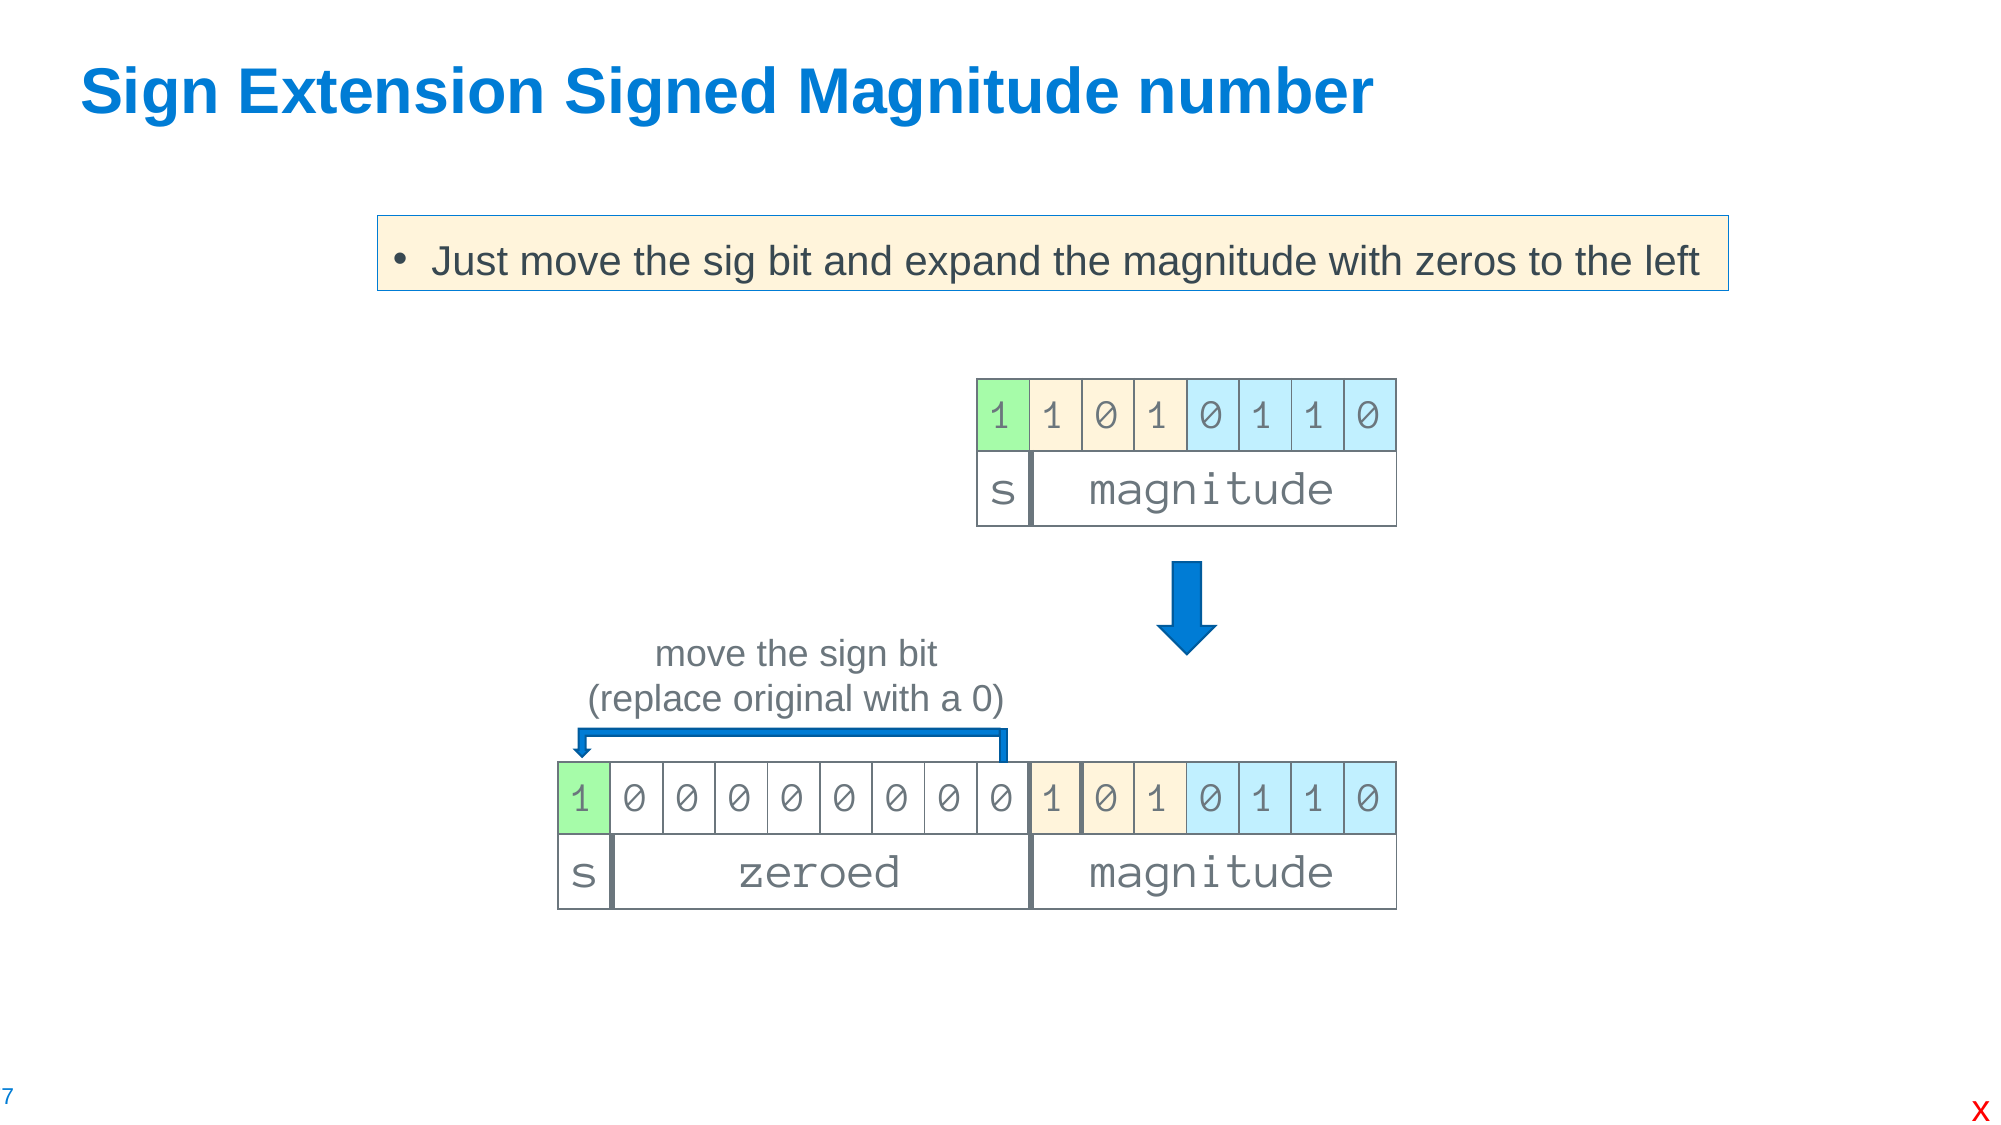

# Sign Extension Signed Magnitude number
Just move the sig bit and expand the magnitude with zeros to the left
| 1 | 1 | 0 | 1 | 0 | 1 | 1 | 0 |
| --- | --- | --- | --- | --- | --- | --- | --- |
| s | magnitude |
| --- | --- |

move the sign bit
(replace original with a 0)

| 1 | 0 | 0 | 0 | 0 | 0 | 0 | 0 | 0 | 1 | 0 | 1 | 0 | 1 | 1 | 0 |
| --- | --- | --- | --- | --- | --- | --- | --- | --- | --- | --- | --- | --- | --- | --- | --- |
| s | zeroed | magnitude |
| --- | --- | --- |
x